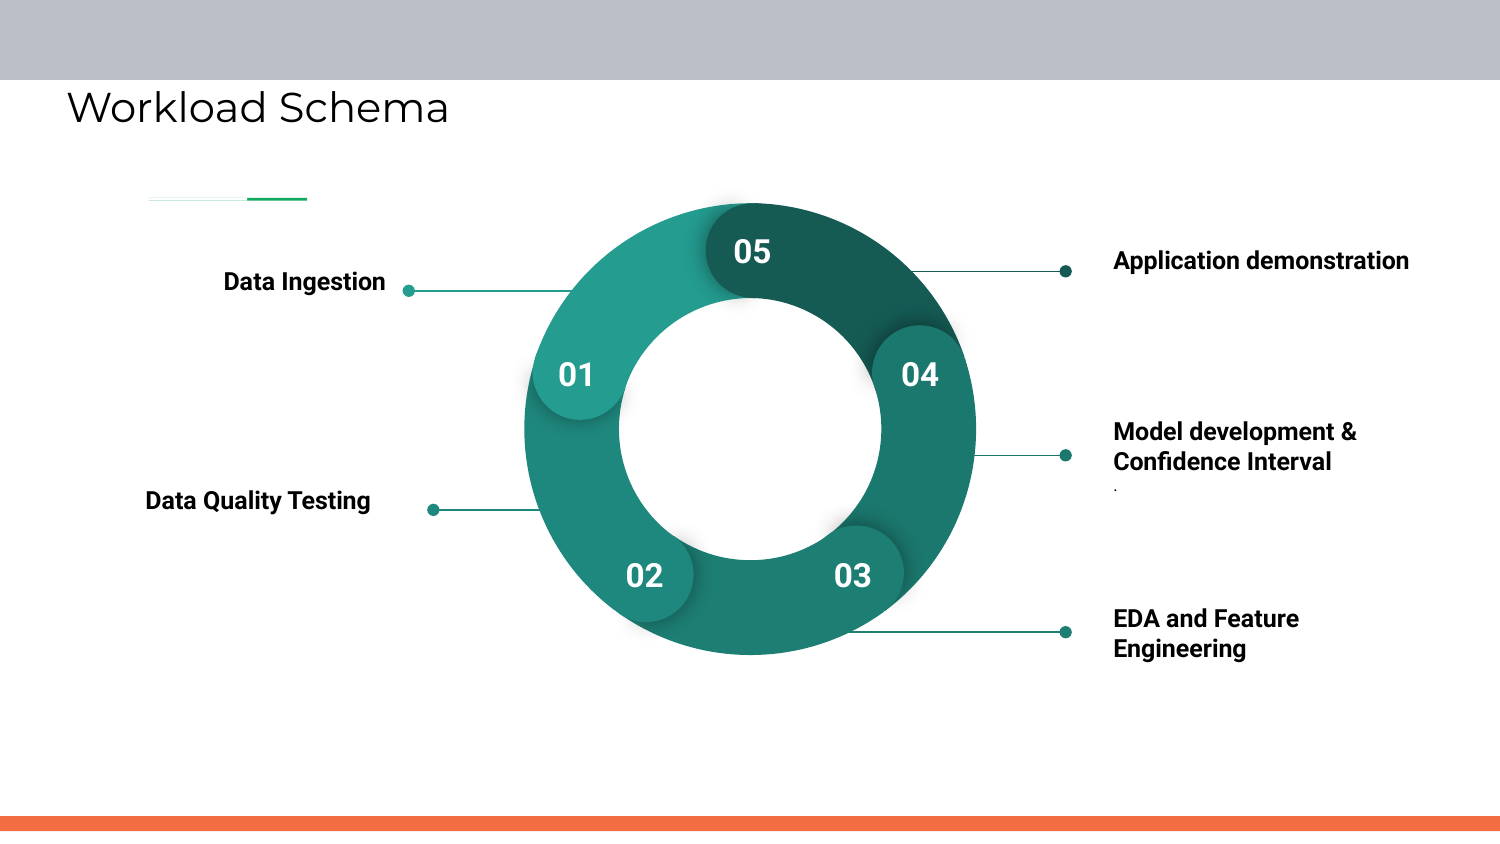

Workload Schema

05

01
04

02
03
Application demonstration

Data Ingestion

Model development & Confidence Interval
.
Data Quality Testing

EDA and Feature Engineering